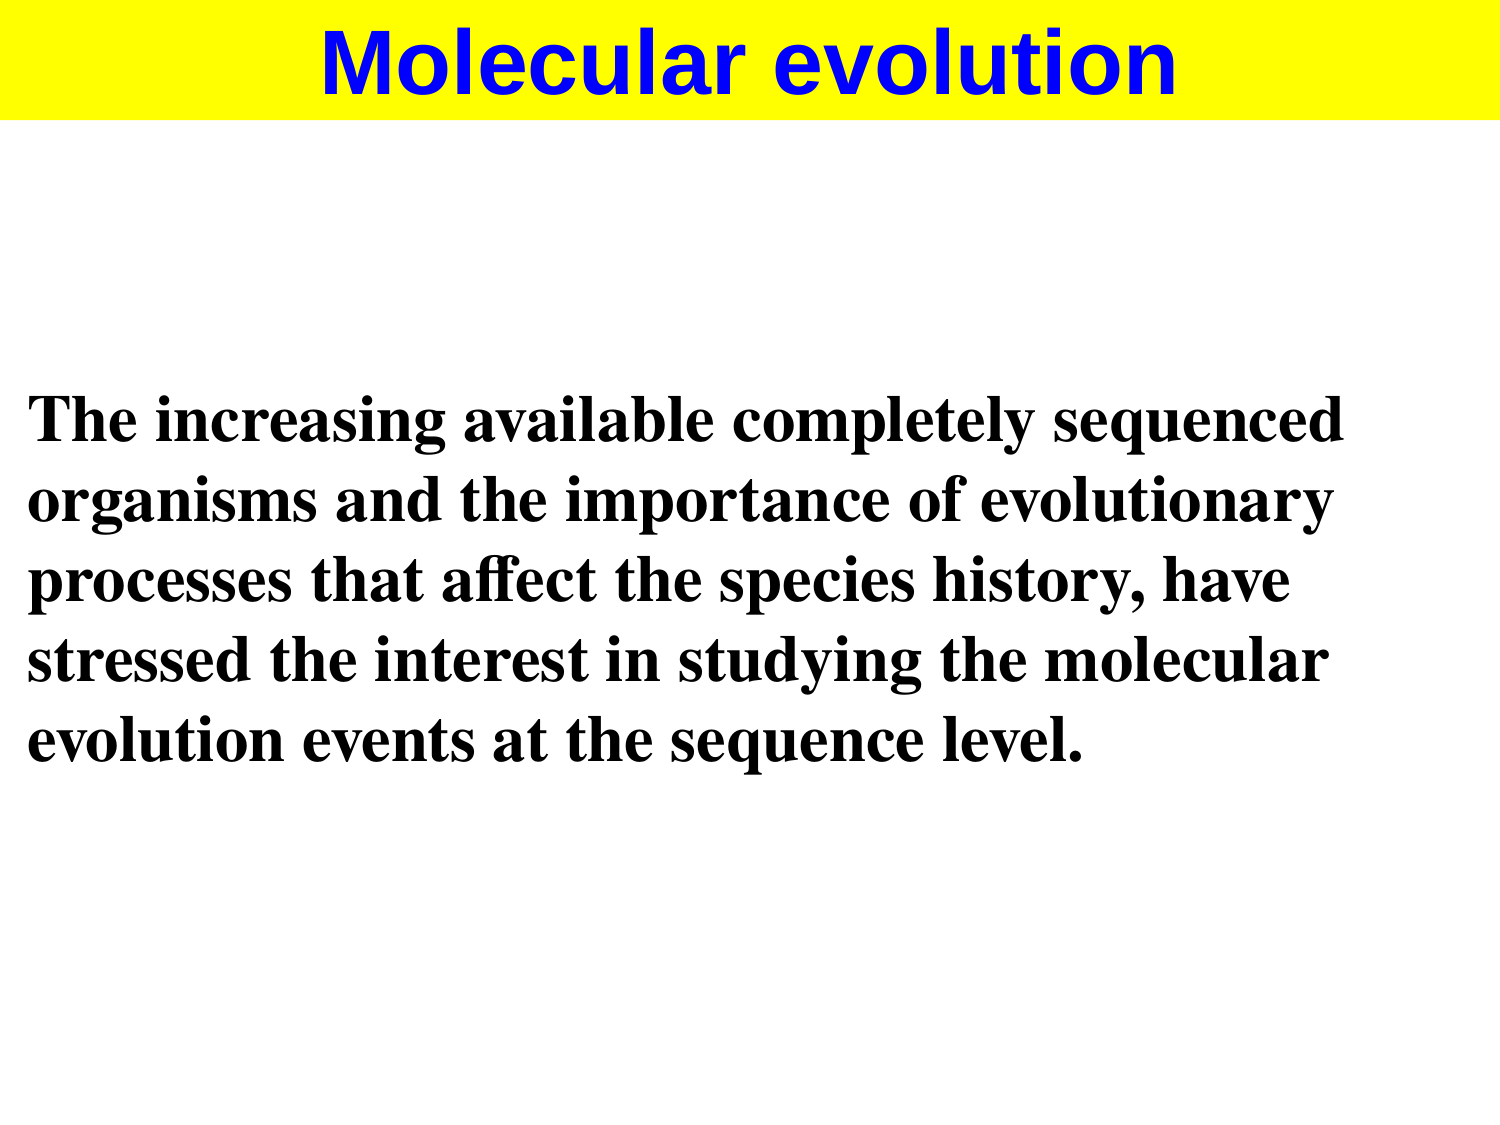

Molecular evolution
The increasing available completely sequenced organisms and the importance of evolutionary processes that affect the species history, have stressed the interest in studying the molecular evolution events at the sequence level.